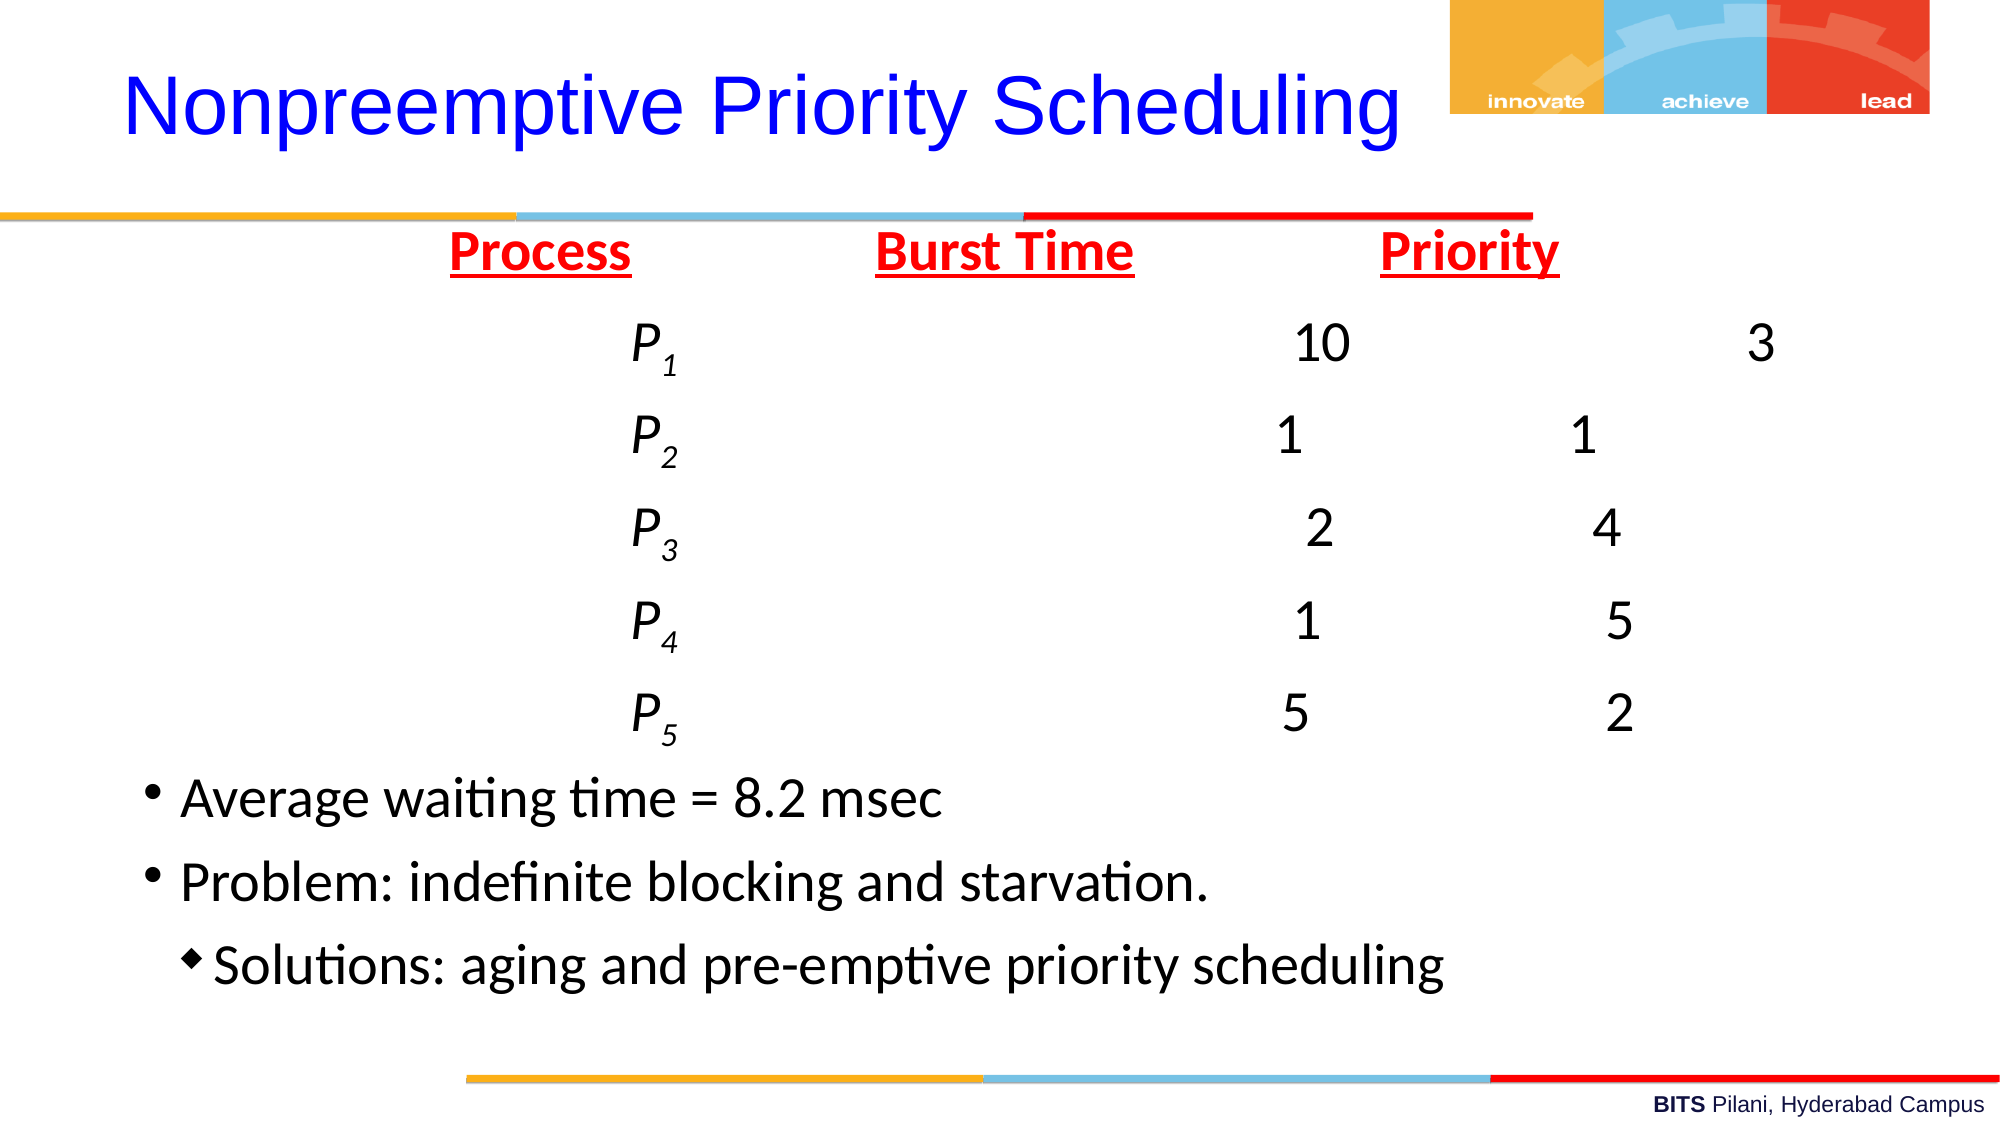

Nonpreemptive Priority Scheduling
		         ProcessA	arri Burst Time		Priority
		 		P1			                10			     3
		 		P2			                         1                    1
		 		P3			                 2	                4
		 		P4			                1	                 5
				P5			                          5	                 2
Average waiting time = 8.2 msec
Problem: indefinite blocking and starvation.
Solutions: aging and pre-emptive priority scheduling